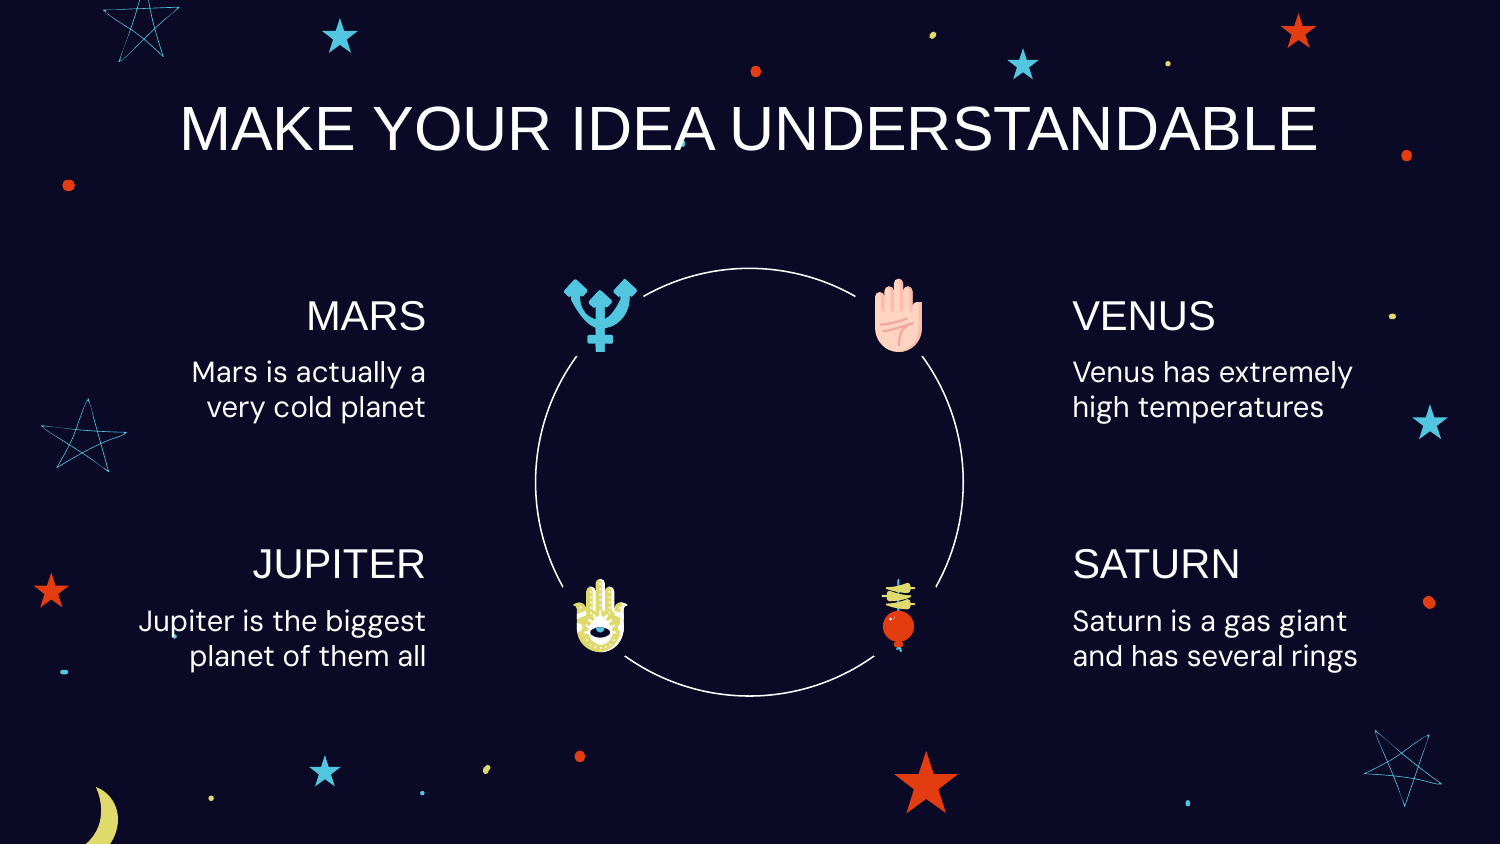

# MAKE YOUR IDEA UNDERSTANDABLE
MARS

VENUS

Mars is actually a very cold planet
Venus has extremely high temperatures
JUPITER
SATURN

Jupiter is the biggest planet of them all
Saturn is a gas giant and has several rings